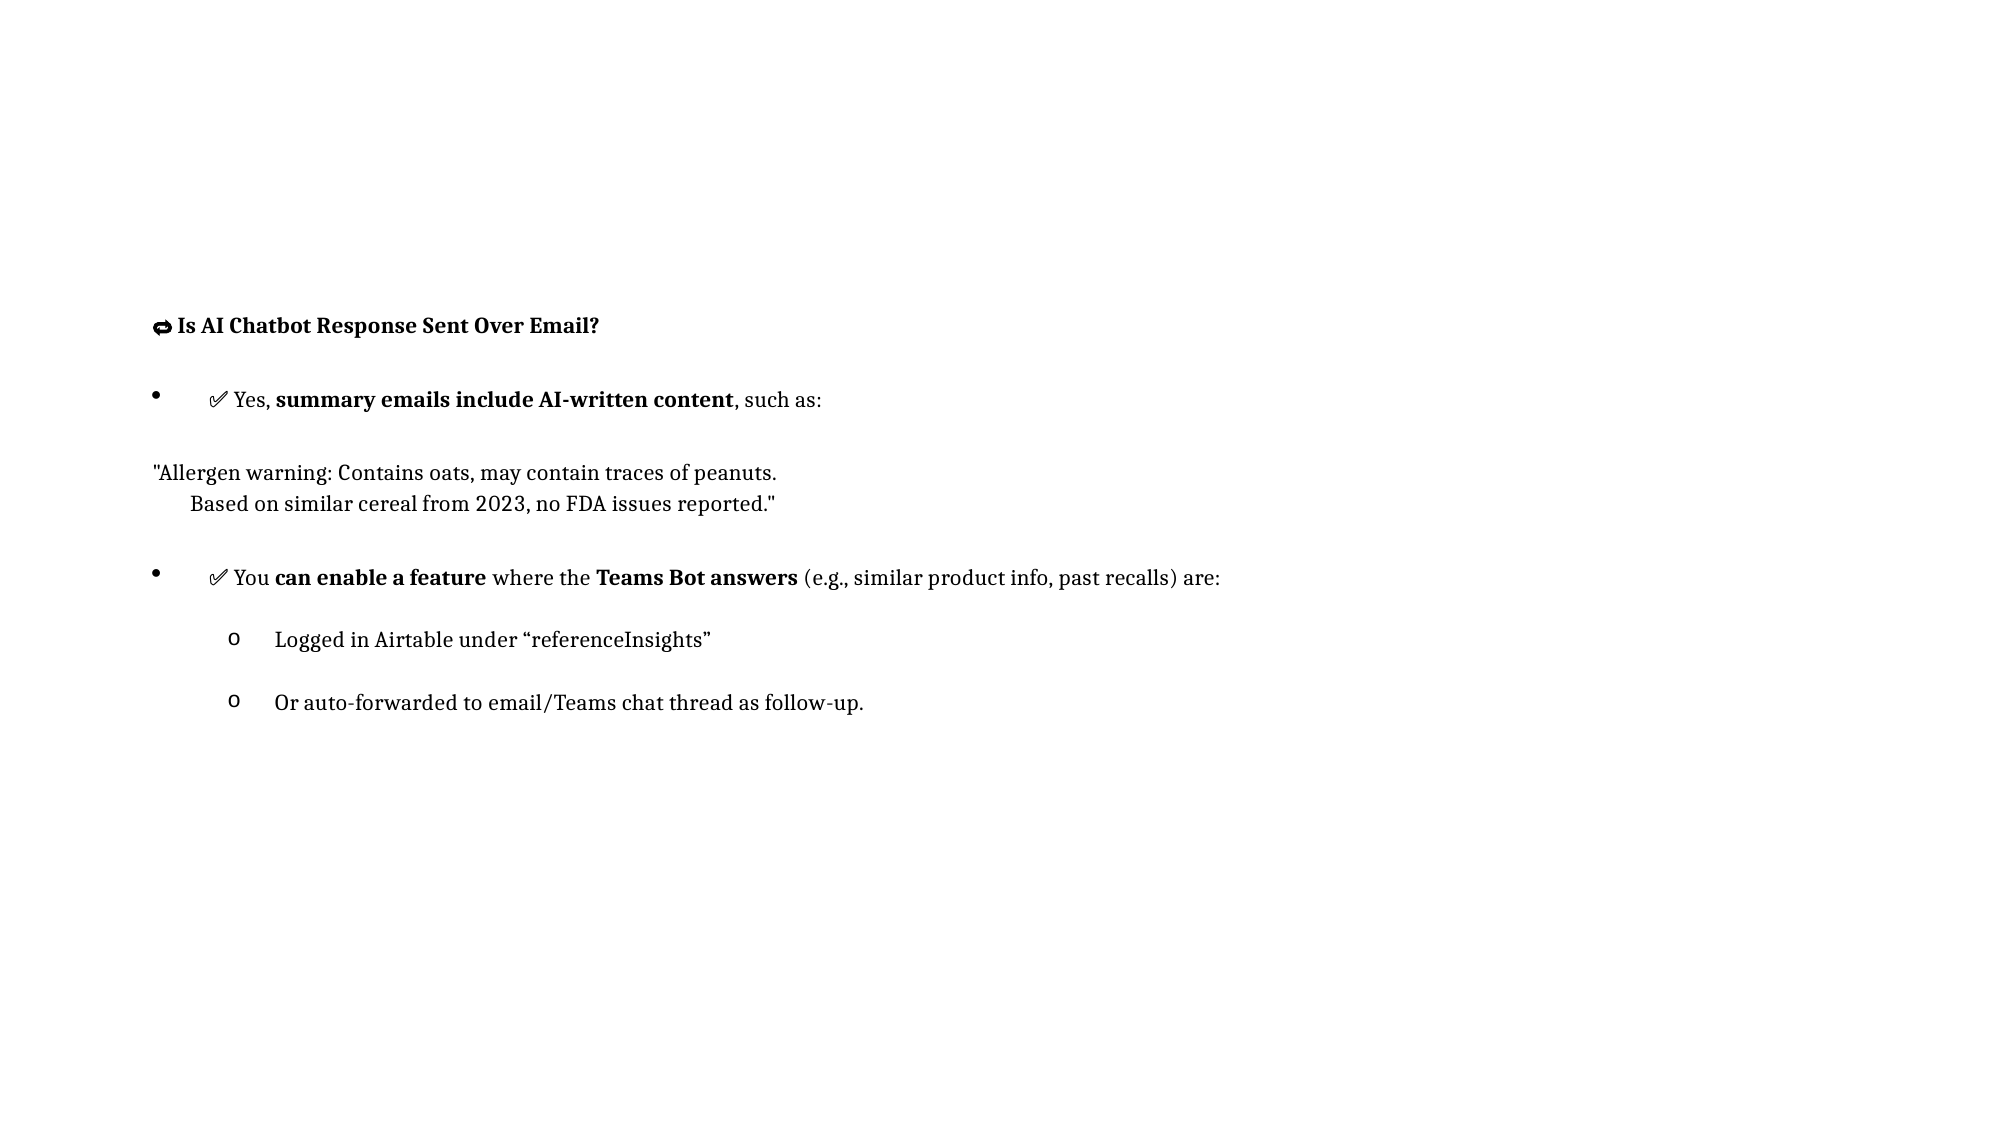

#
🔁 Is AI Chatbot Response Sent Over Email?
✅ Yes, summary emails include AI-written content, such as:
"Allergen warning: Contains oats, may contain traces of peanuts.
Based on similar cereal from 2023, no FDA issues reported."
✅ You can enable a feature where the Teams Bot answers (e.g., similar product info, past recalls) are:
Logged in Airtable under “referenceInsights”
Or auto-forwarded to email/Teams chat thread as follow-up.